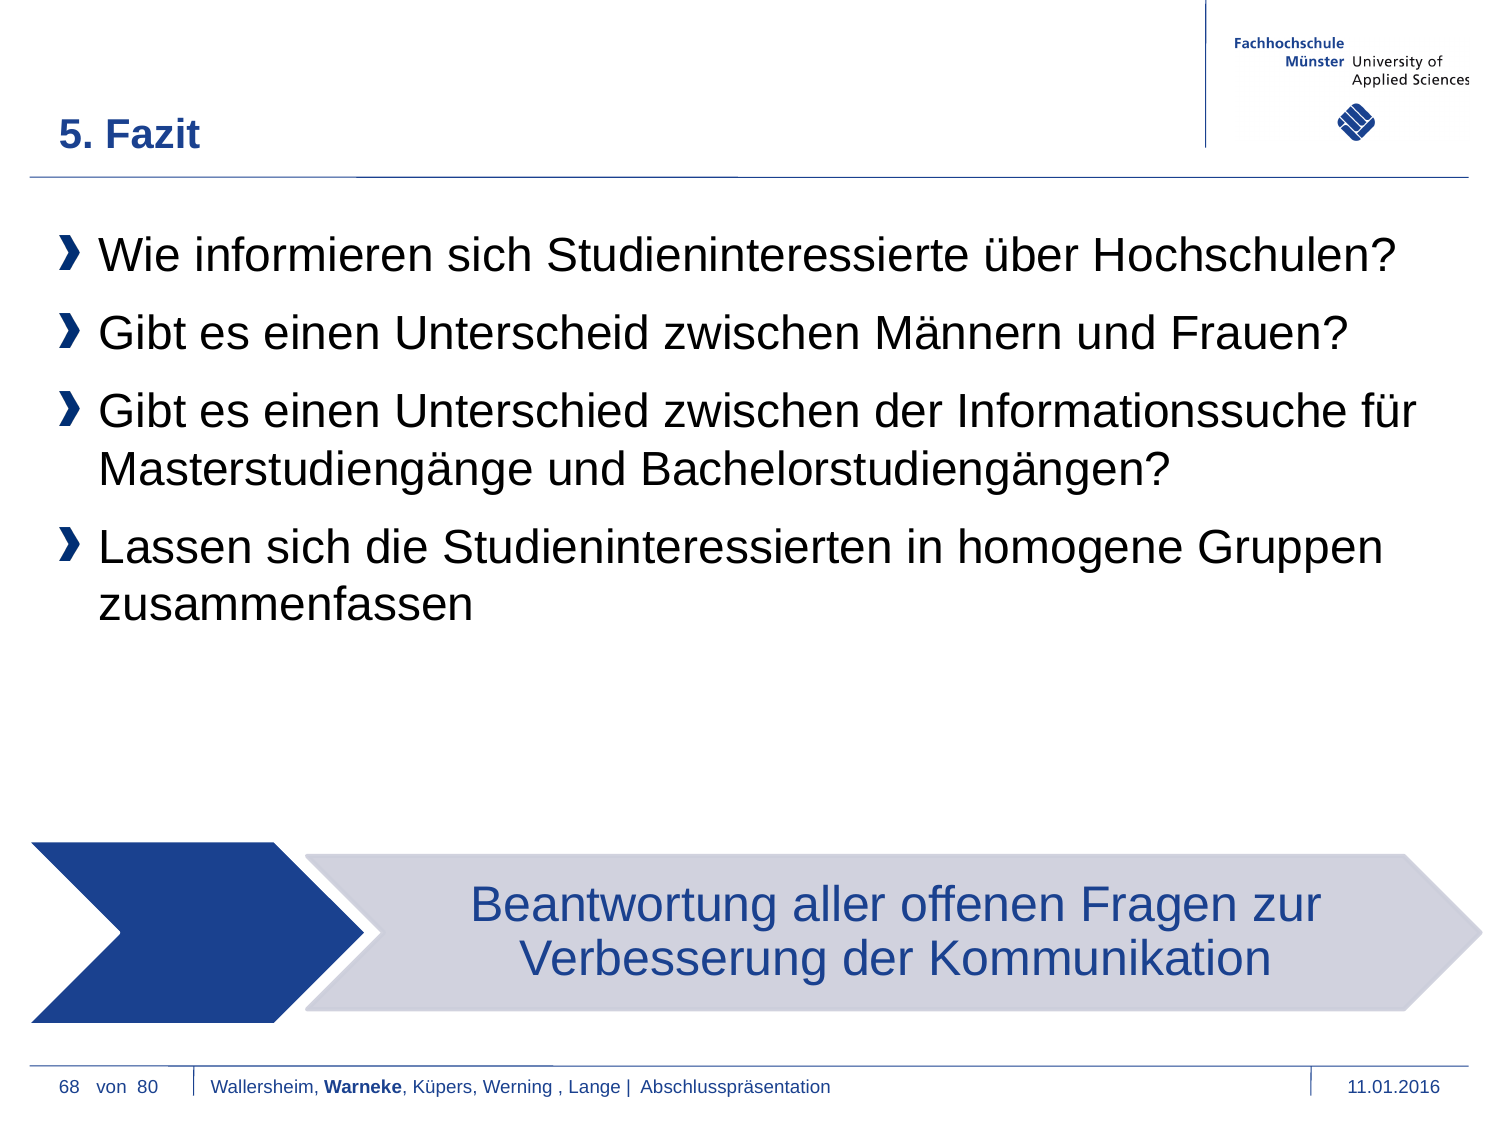

5. Fazit

Wie informieren sich Studieninteressierte über Hochschulen?
Gibt es einen Unterscheid zwischen Männern und Frauen?
Gibt es einen Unterschied zwischen der Informationssuche für Masterstudiengänge und Bachelorstudiengängen?
Lassen sich die Studieninteressierten in homogene Gruppen zusammenfassen

Beantwortung aller offenen Fragen zur Verbesserung der Kommunikation
68
von  80          Wallersheim, Warneke, Küpers, Werning , Lange |  Abschlusspräsentation
11.01.2016